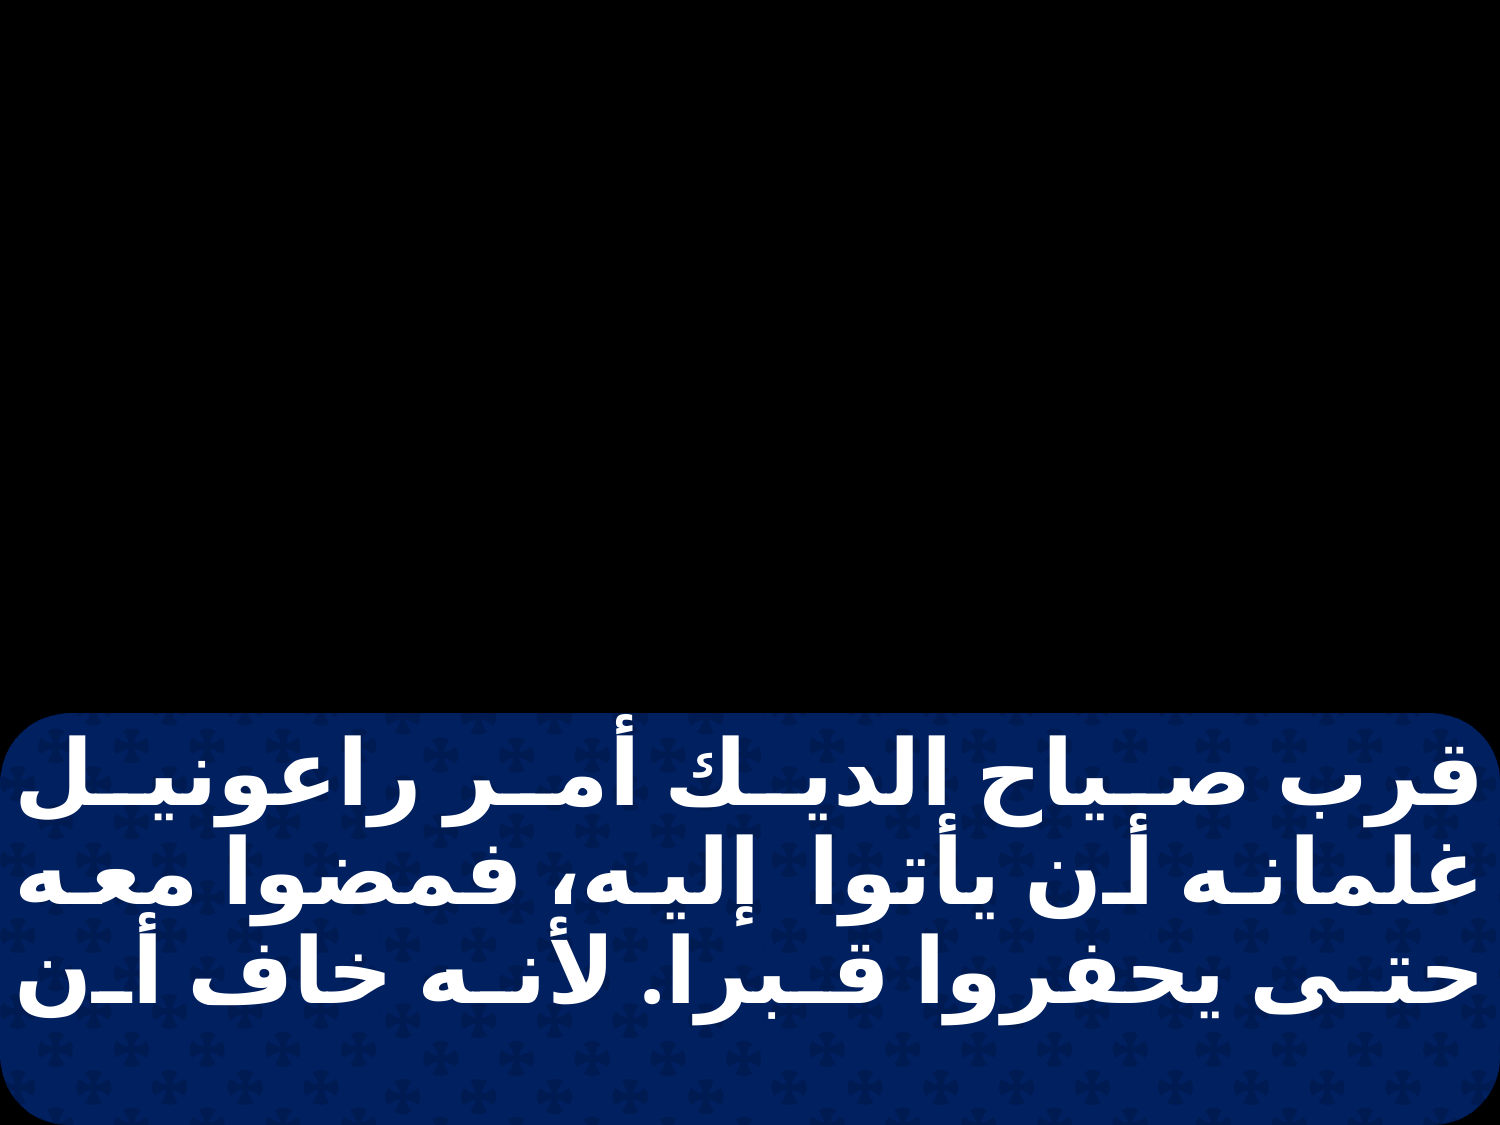

قرب صياح الديك أمر راعونيل غلمانه أن يأتوا  إليه، فمضوا معه حتى يحفروا قبرا. لأنه خاف أن